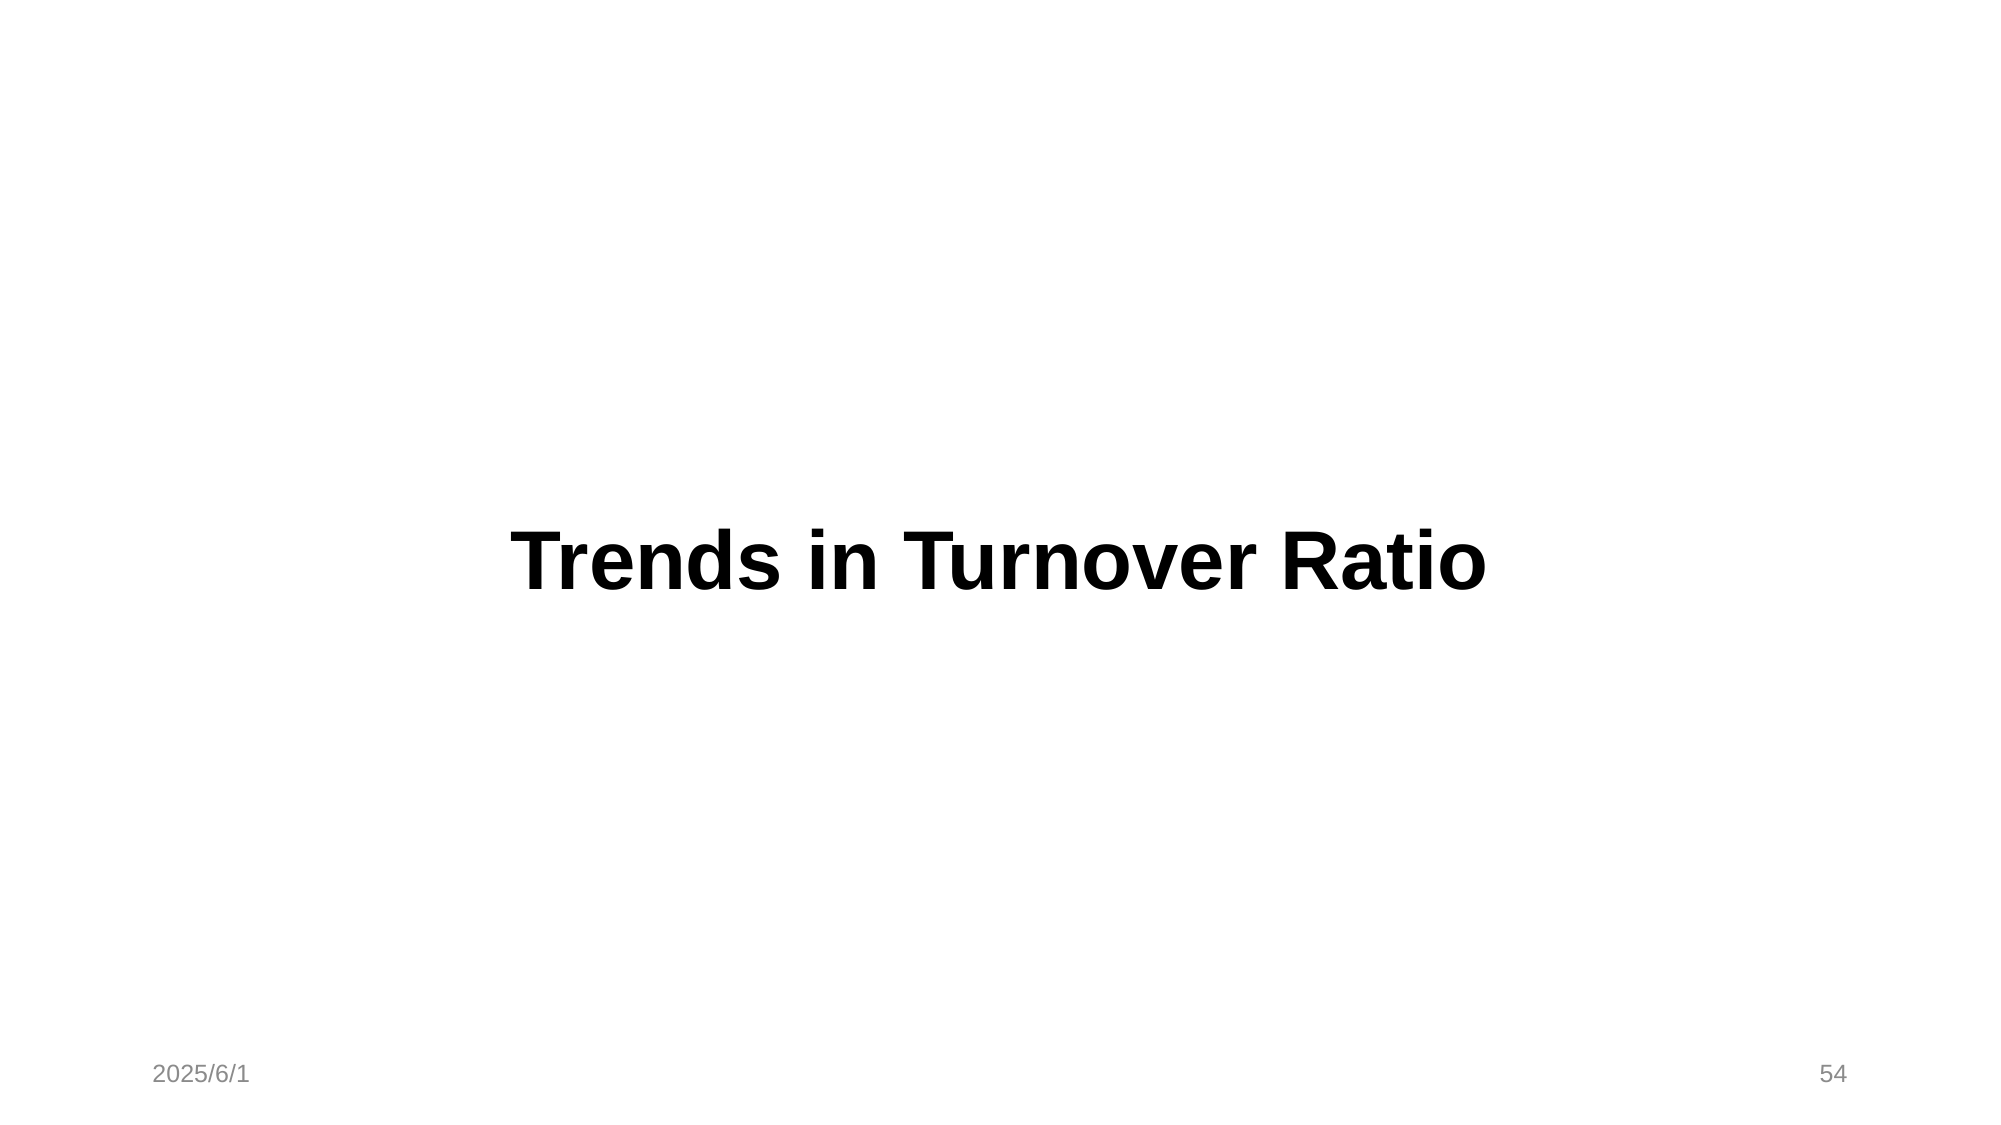

# Trends in Turnover Ratio
2025/6/1
54